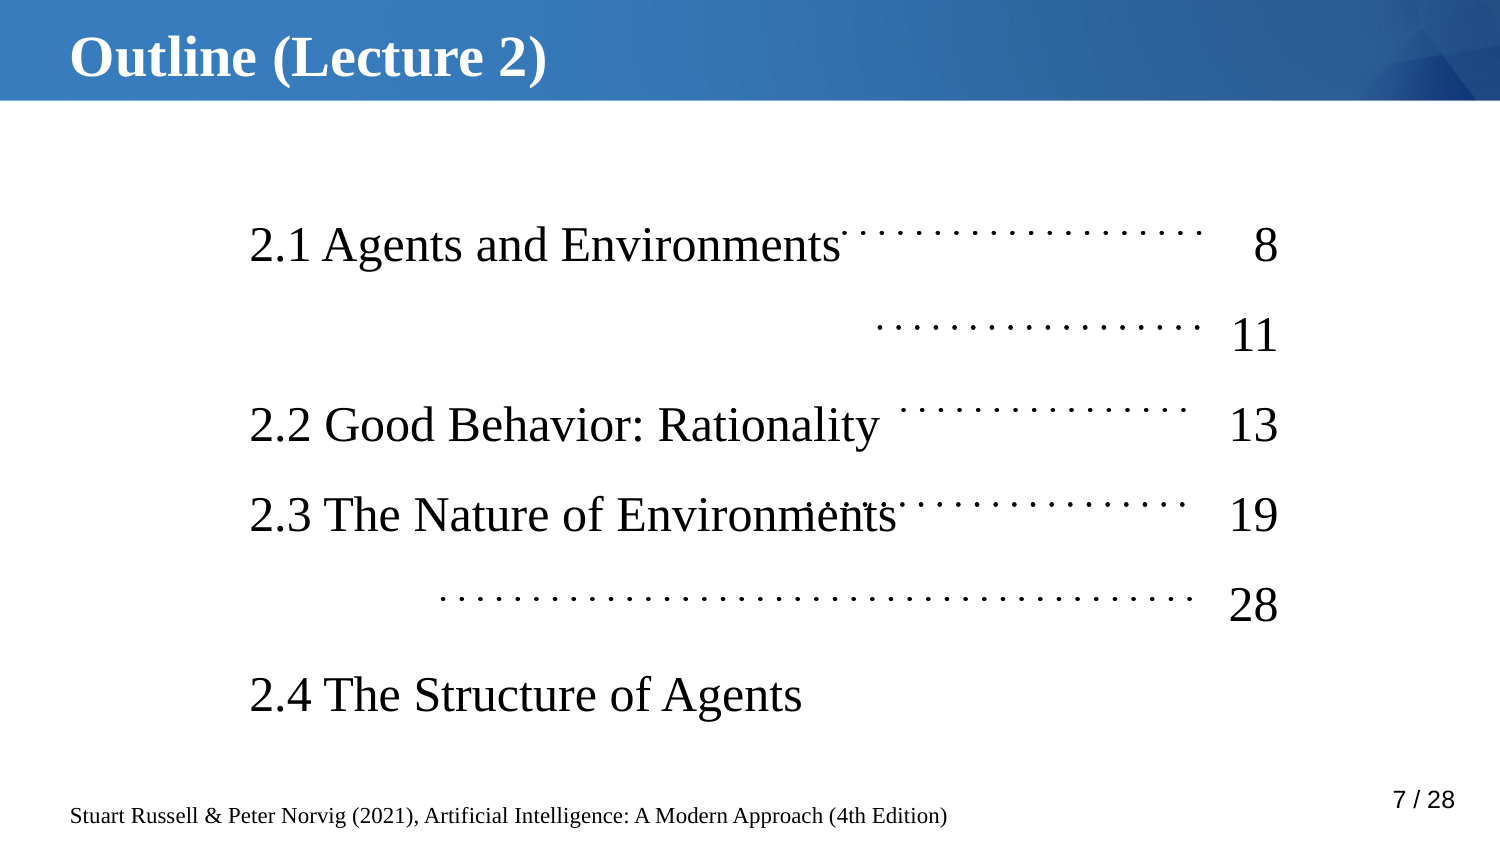

# Outline (Lecture 2)
2.1 Agents and Environments
2.2 Good Behavior: Rationality
2.3 The Nature of Environments
2.4 The Structure of Agents
Summary

8
11
13
19
28